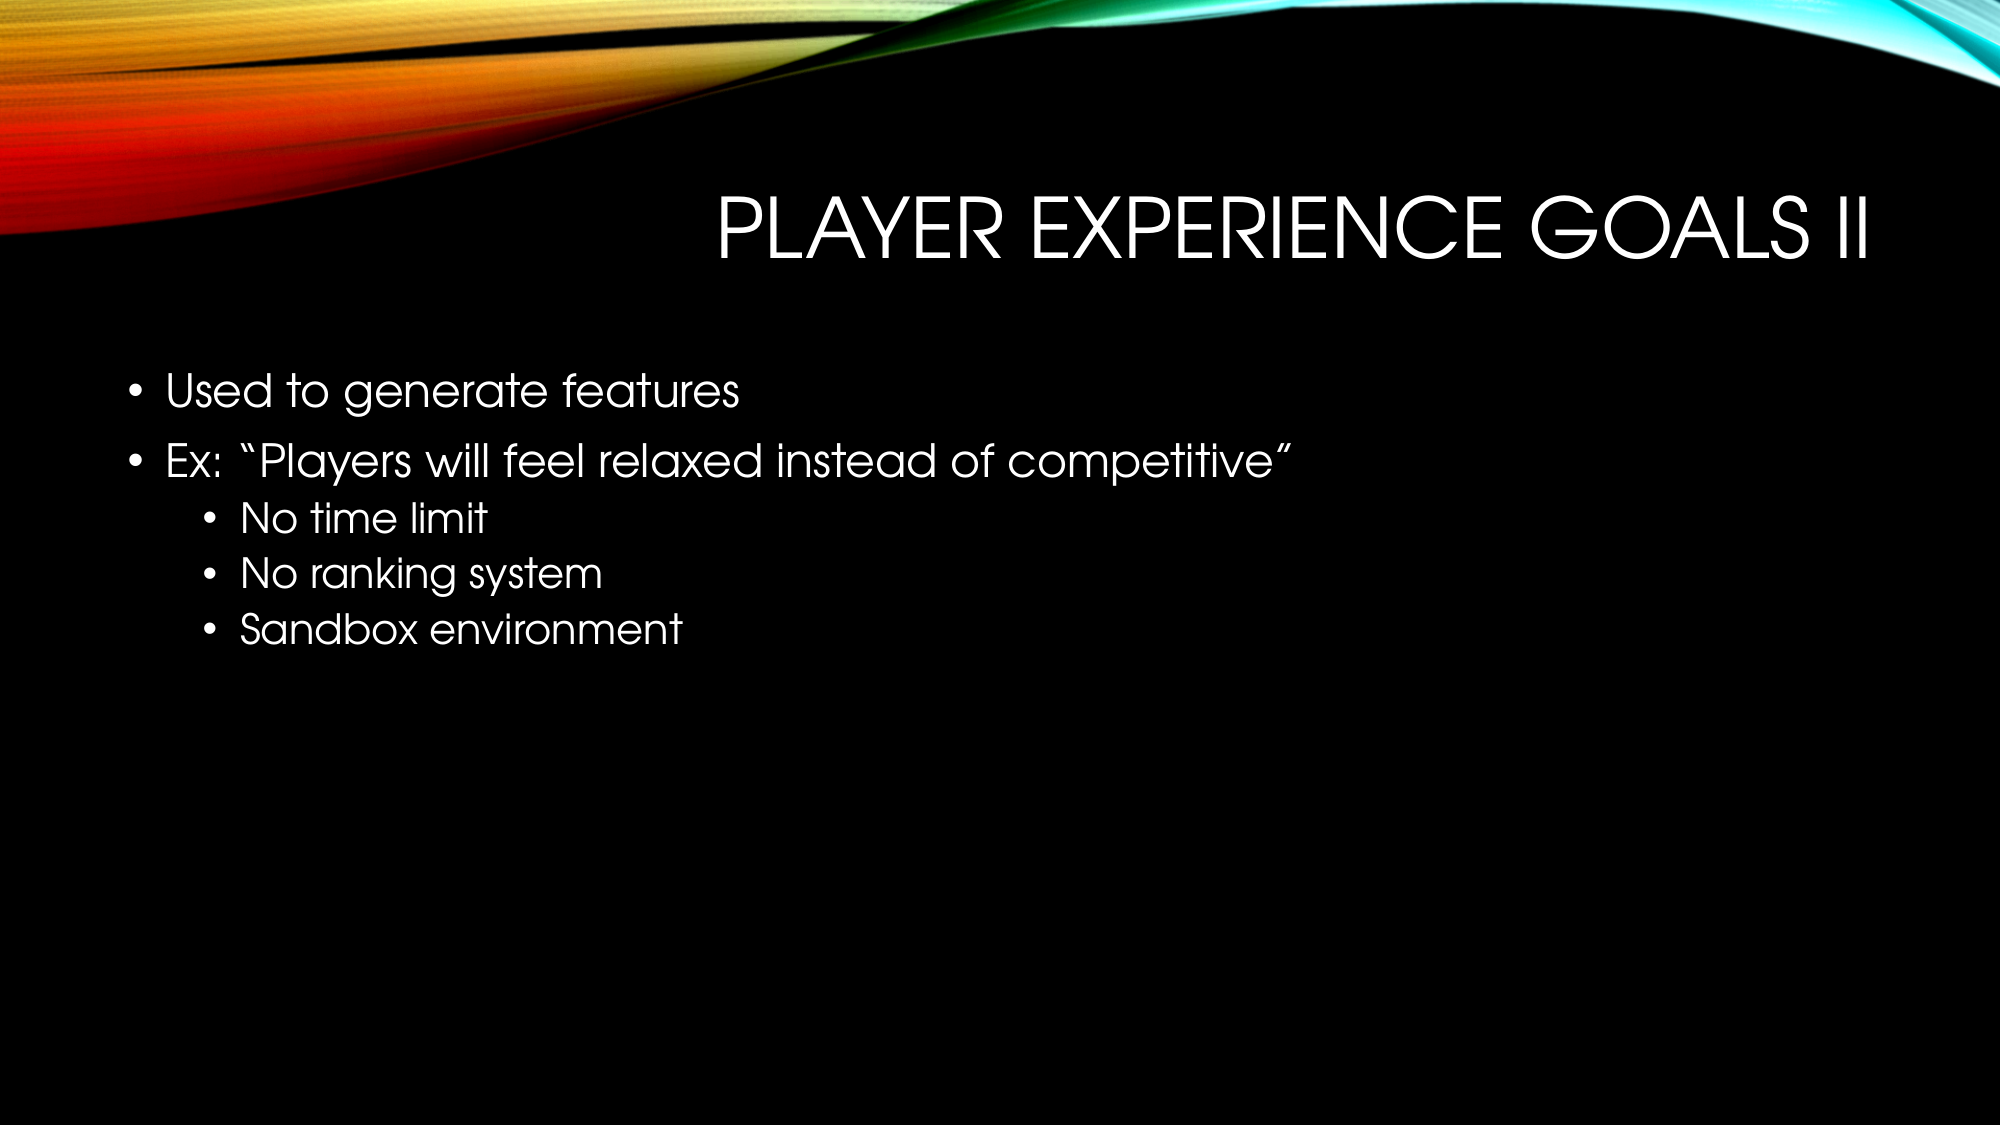

# Player Experience Goals II
Used to generate features
Ex: “Players will feel relaxed instead of competitive”
No time limit
No ranking system
Sandbox environment